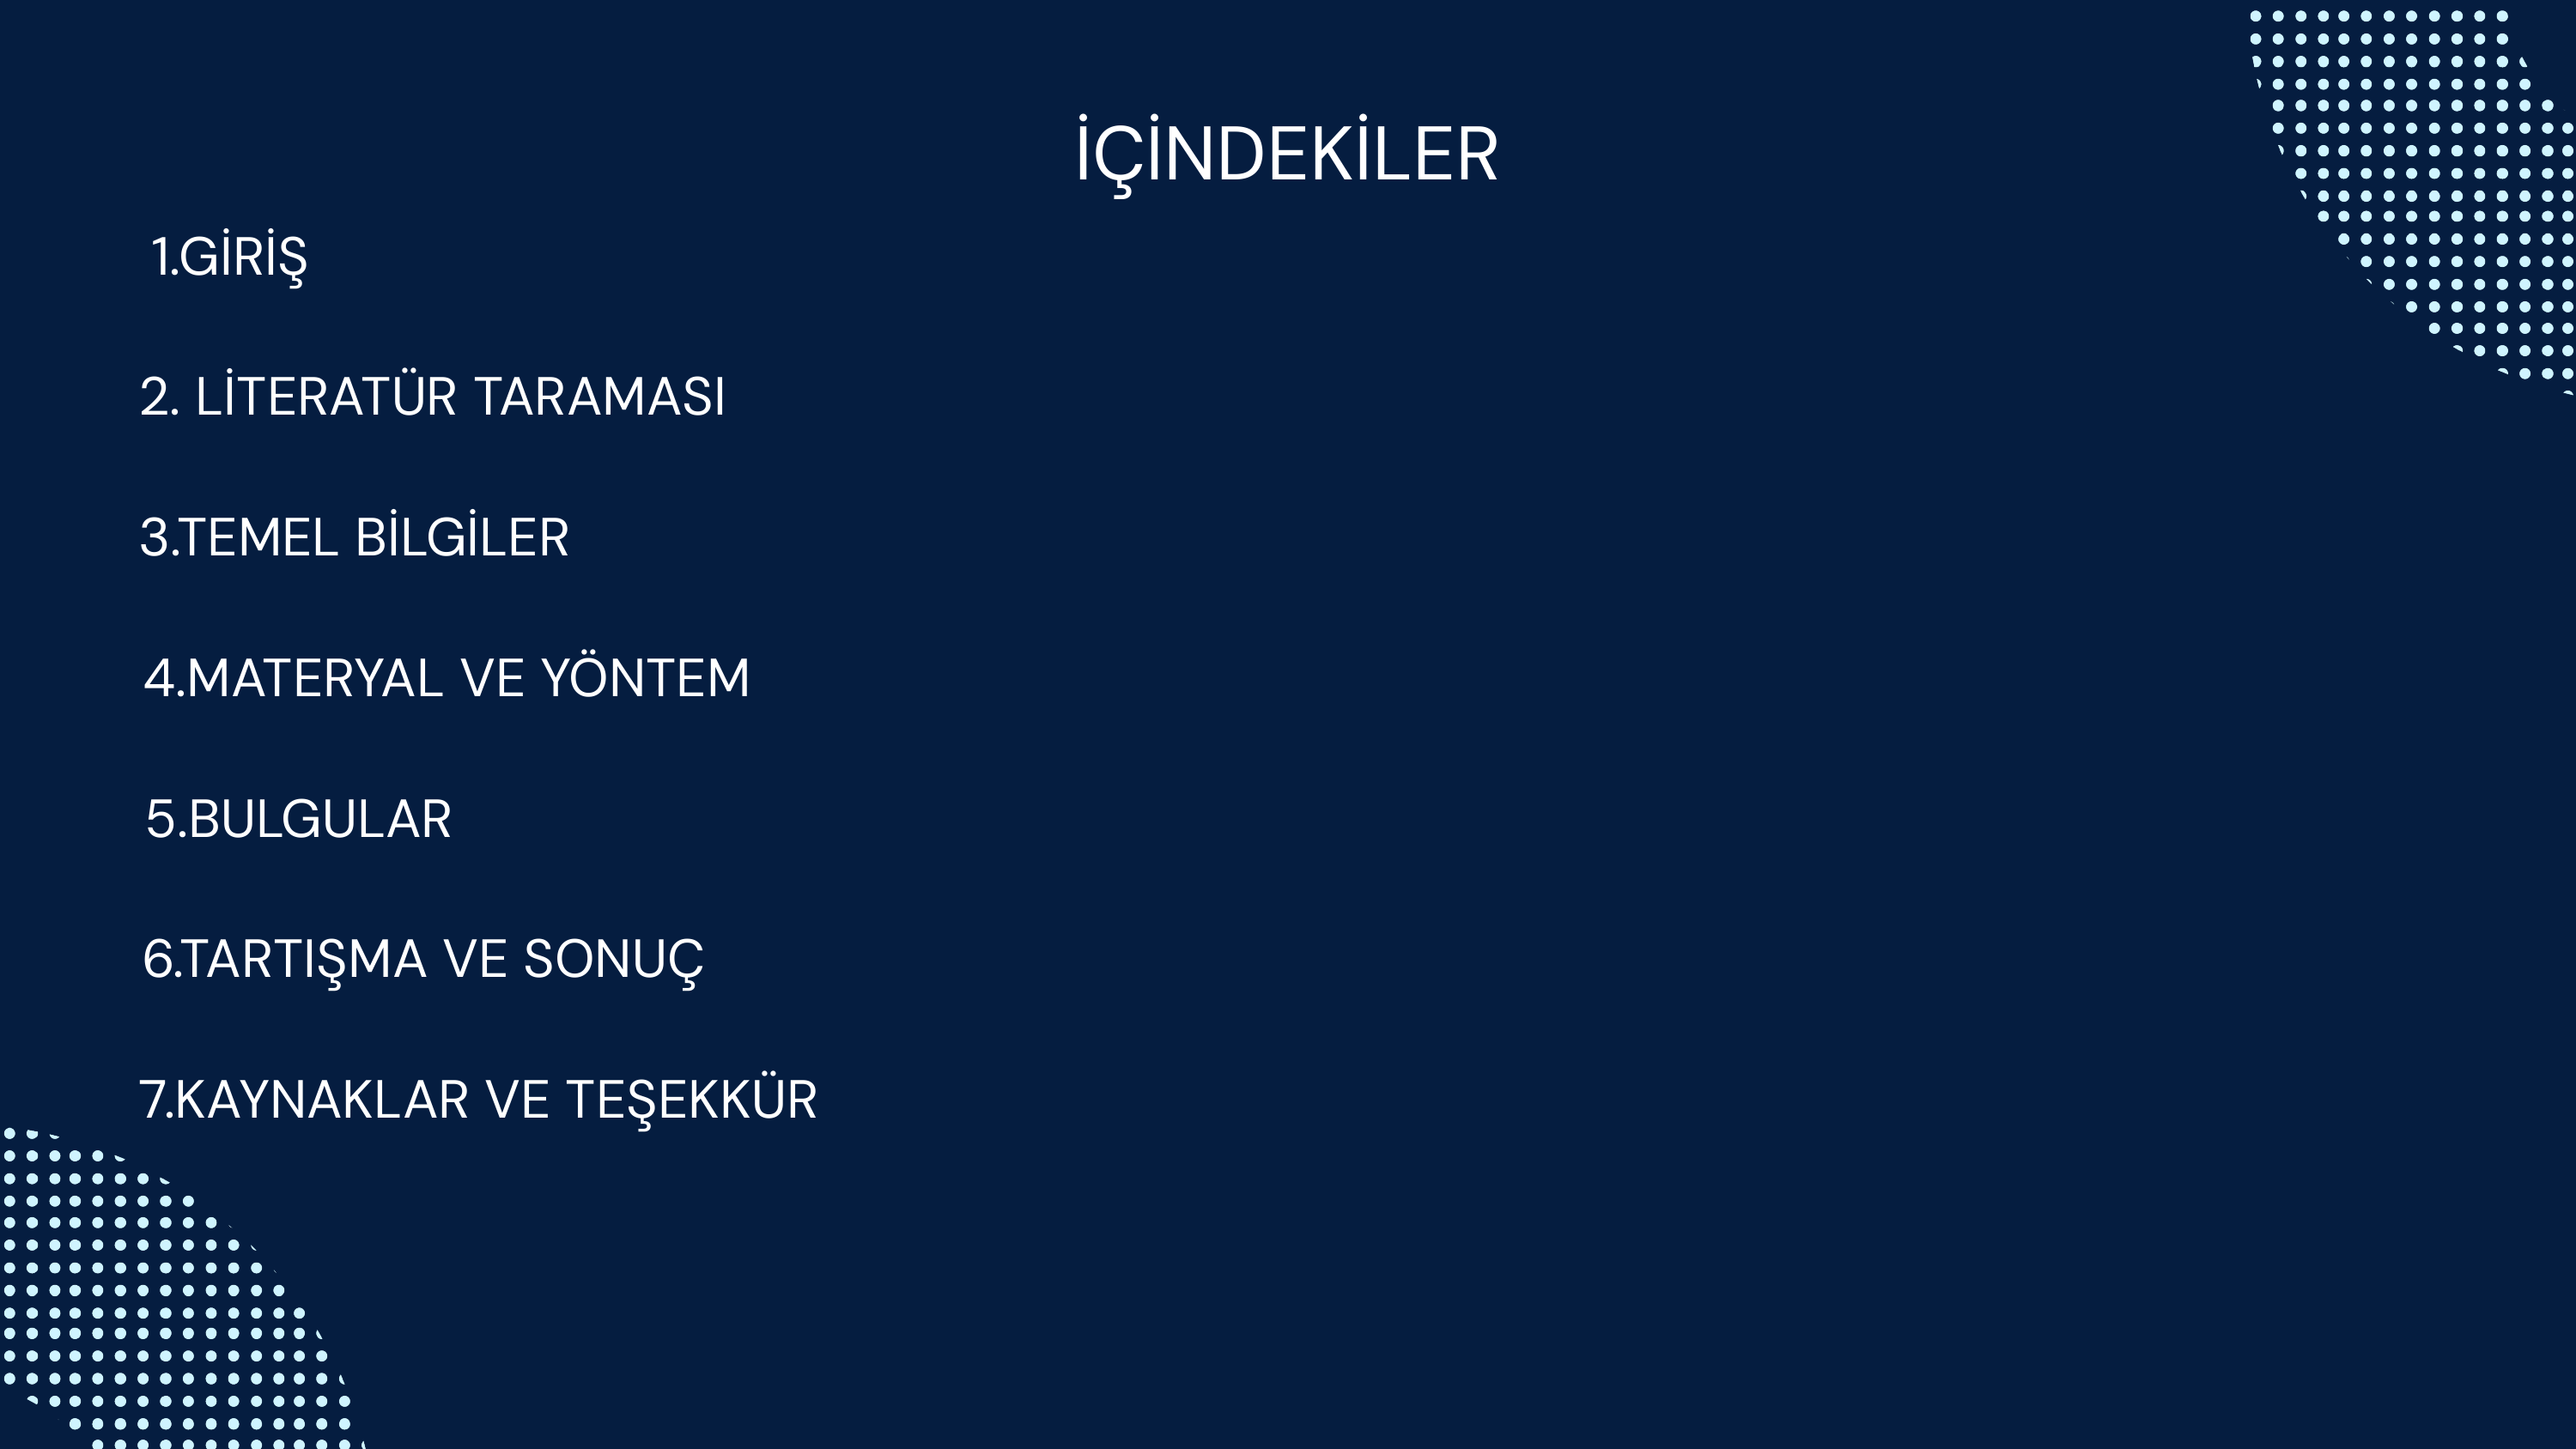

İÇİNDEKİLER
1.GİRİŞ
2. LİTERATÜR TARAMASI
3.TEMEL BİLGİLER
4.MATERYAL VE YÖNTEM
5.BULGULAR
6.TARTIŞMA VE SONUÇ
7.KAYNAKLAR VE TEŞEKKÜR